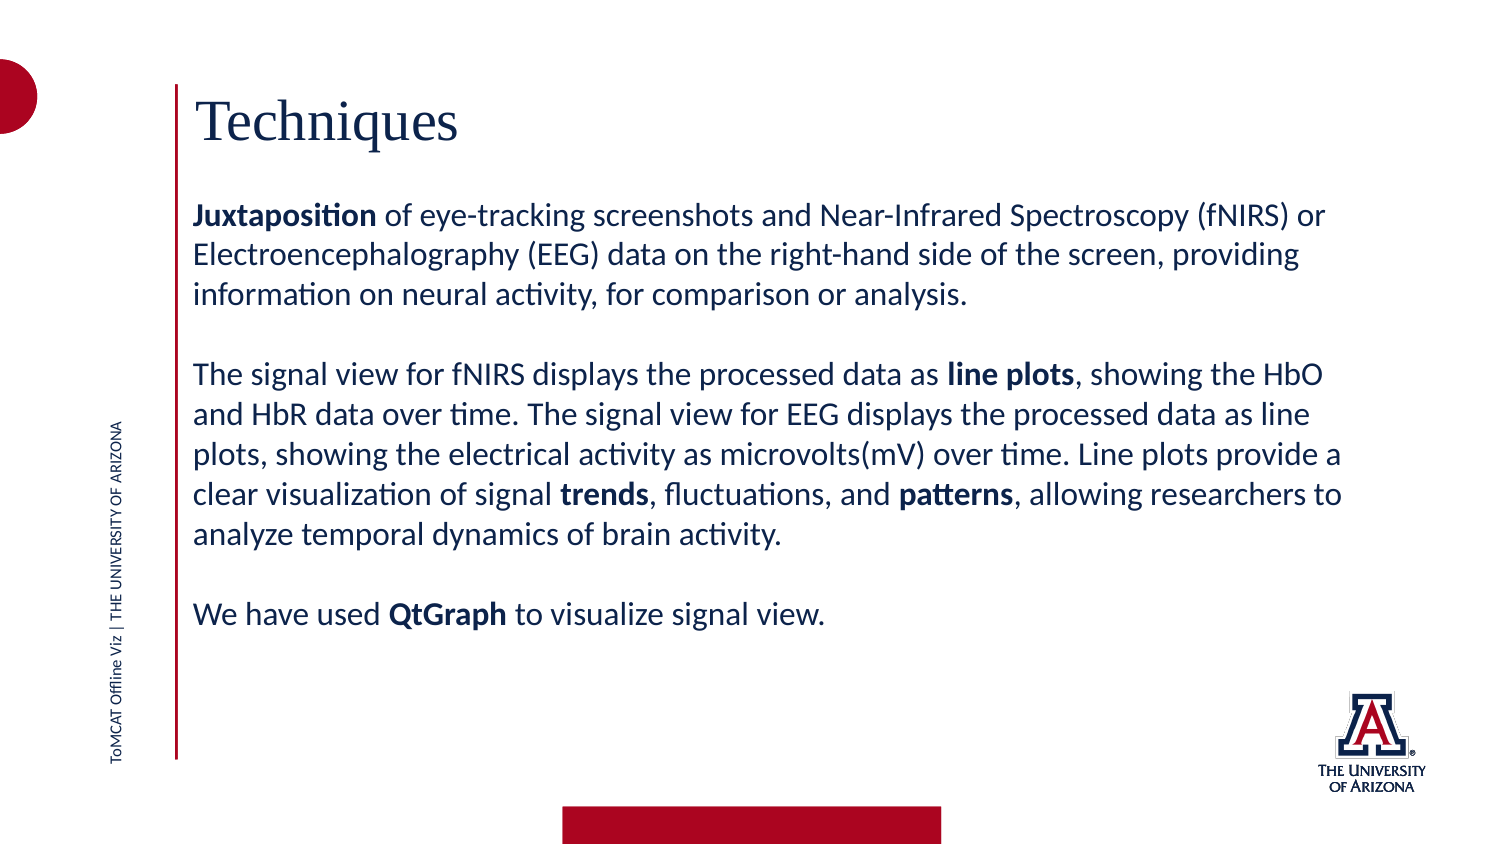

# Techniques
Juxtaposition of eye-tracking screenshots and Near-Infrared Spectroscopy (fNIRS) or Electroencephalography (EEG) data on the right-hand side of the screen, providing information on neural activity, for comparison or analysis.

The signal view for fNIRS displays the processed data as line plots, showing the HbO and HbR data over time. The signal view for EEG displays the processed data as line plots, showing the electrical activity as microvolts(mV) over time. Line plots provide a clear visualization of signal trends, fluctuations, and patterns, allowing researchers to analyze temporal dynamics of brain activity.
We have used QtGraph to visualize signal view.

ToMCAT Offline Viz | THE UNIVERSITY OF ARIZONA